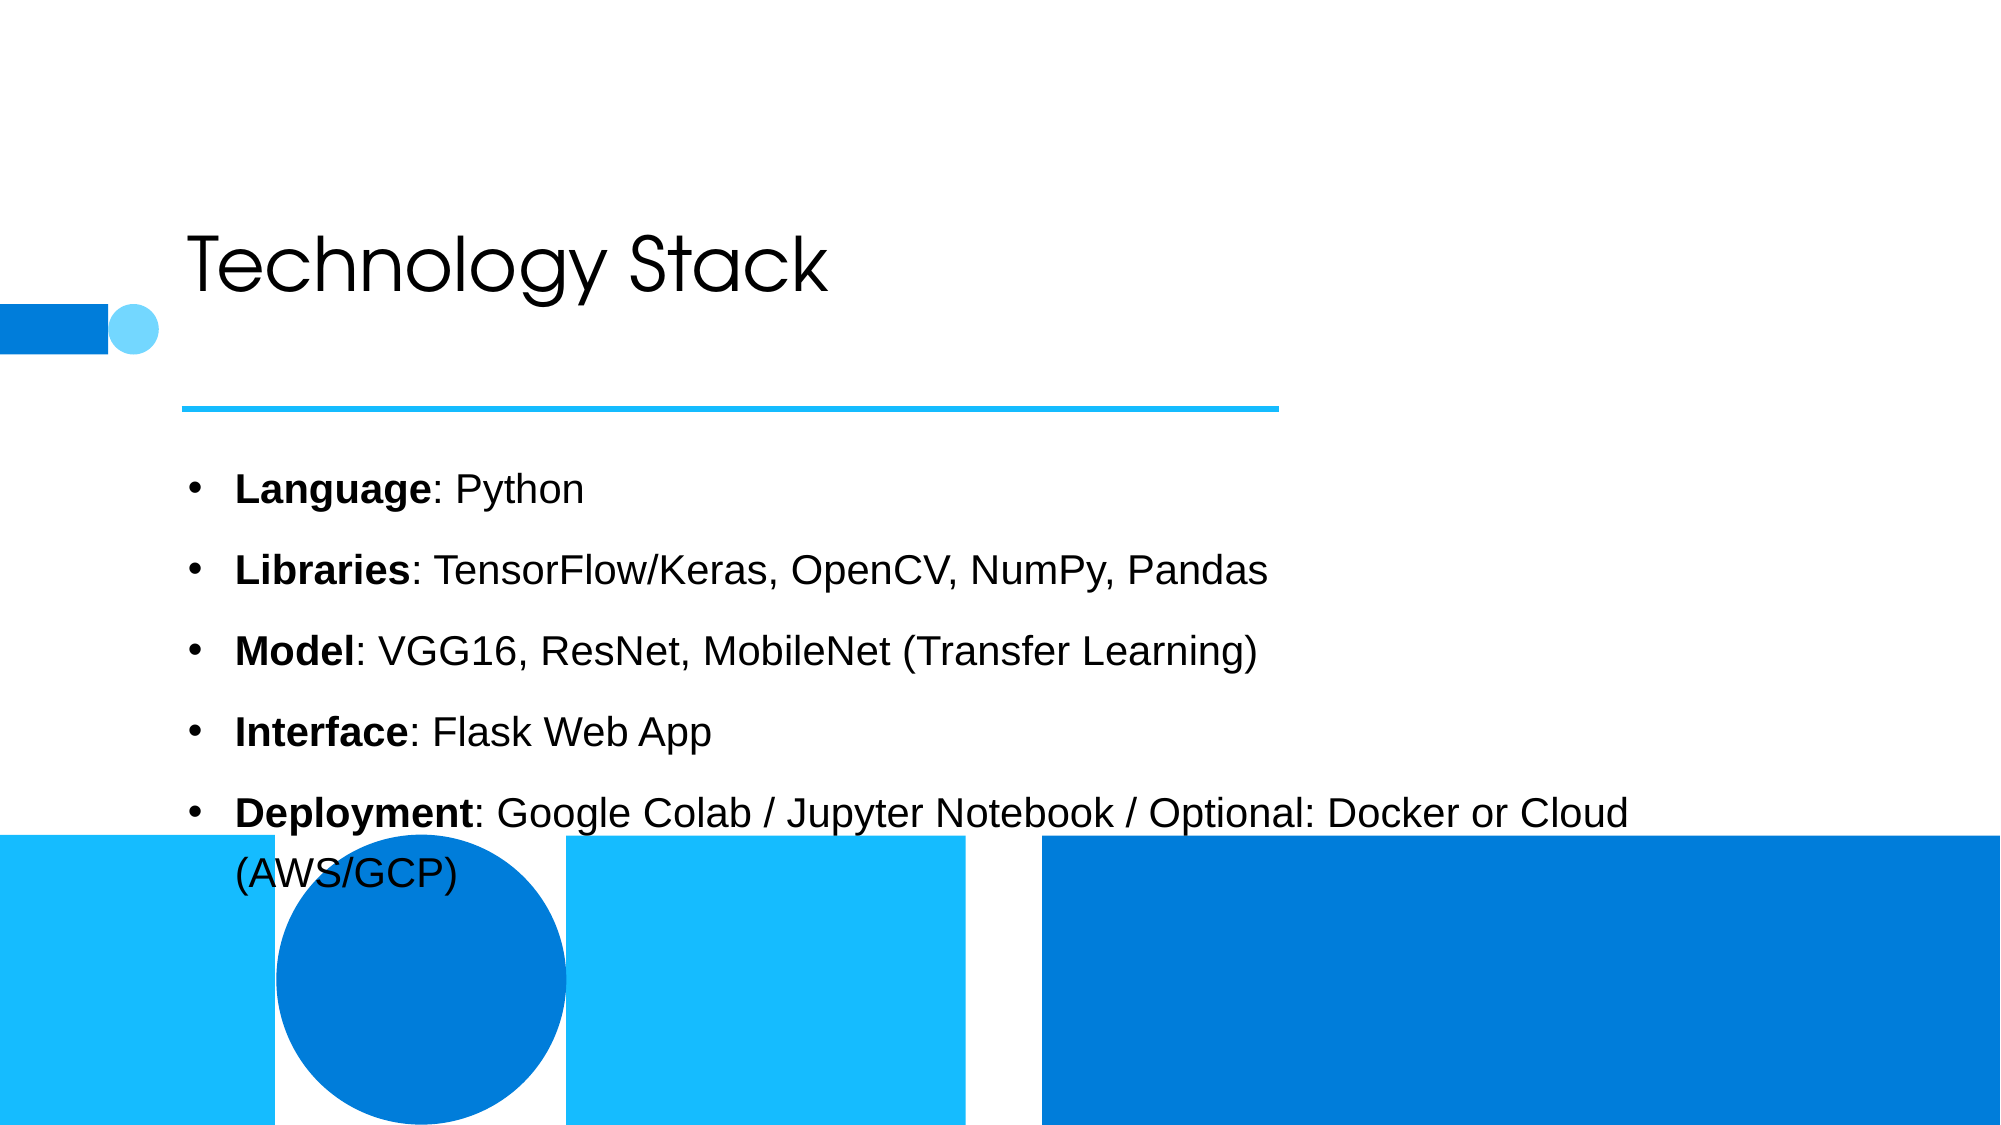

# Technology Stack
Language: Python
Libraries: TensorFlow/Keras, OpenCV, NumPy, Pandas
Model: VGG16, ResNet, MobileNet (Transfer Learning)
Interface: Flask Web App
Deployment: Google Colab / Jupyter Notebook / Optional: Docker or Cloud (AWS/GCP)